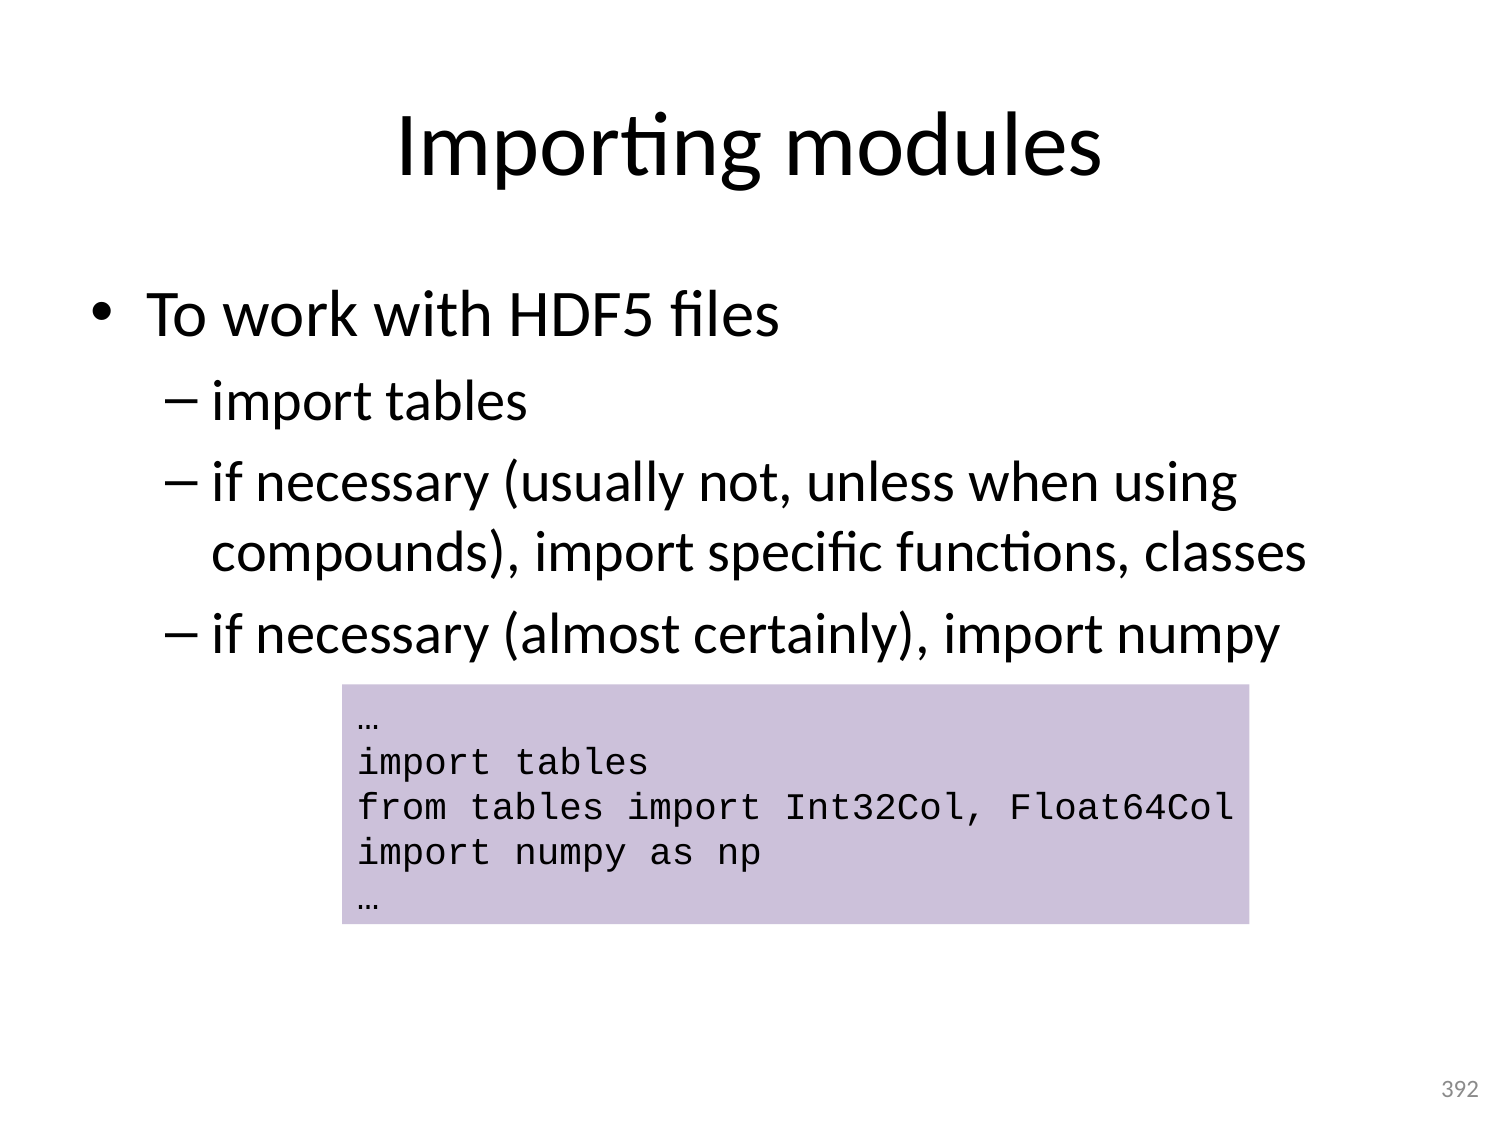

# Importing modules
To work with HDF5 files
import tables
if necessary (usually not, unless when using compounds), import specific functions, classes
if necessary (almost certainly), import numpy
…
import tables
from tables import Int32Col, Float64Col
import numpy as np
…
392